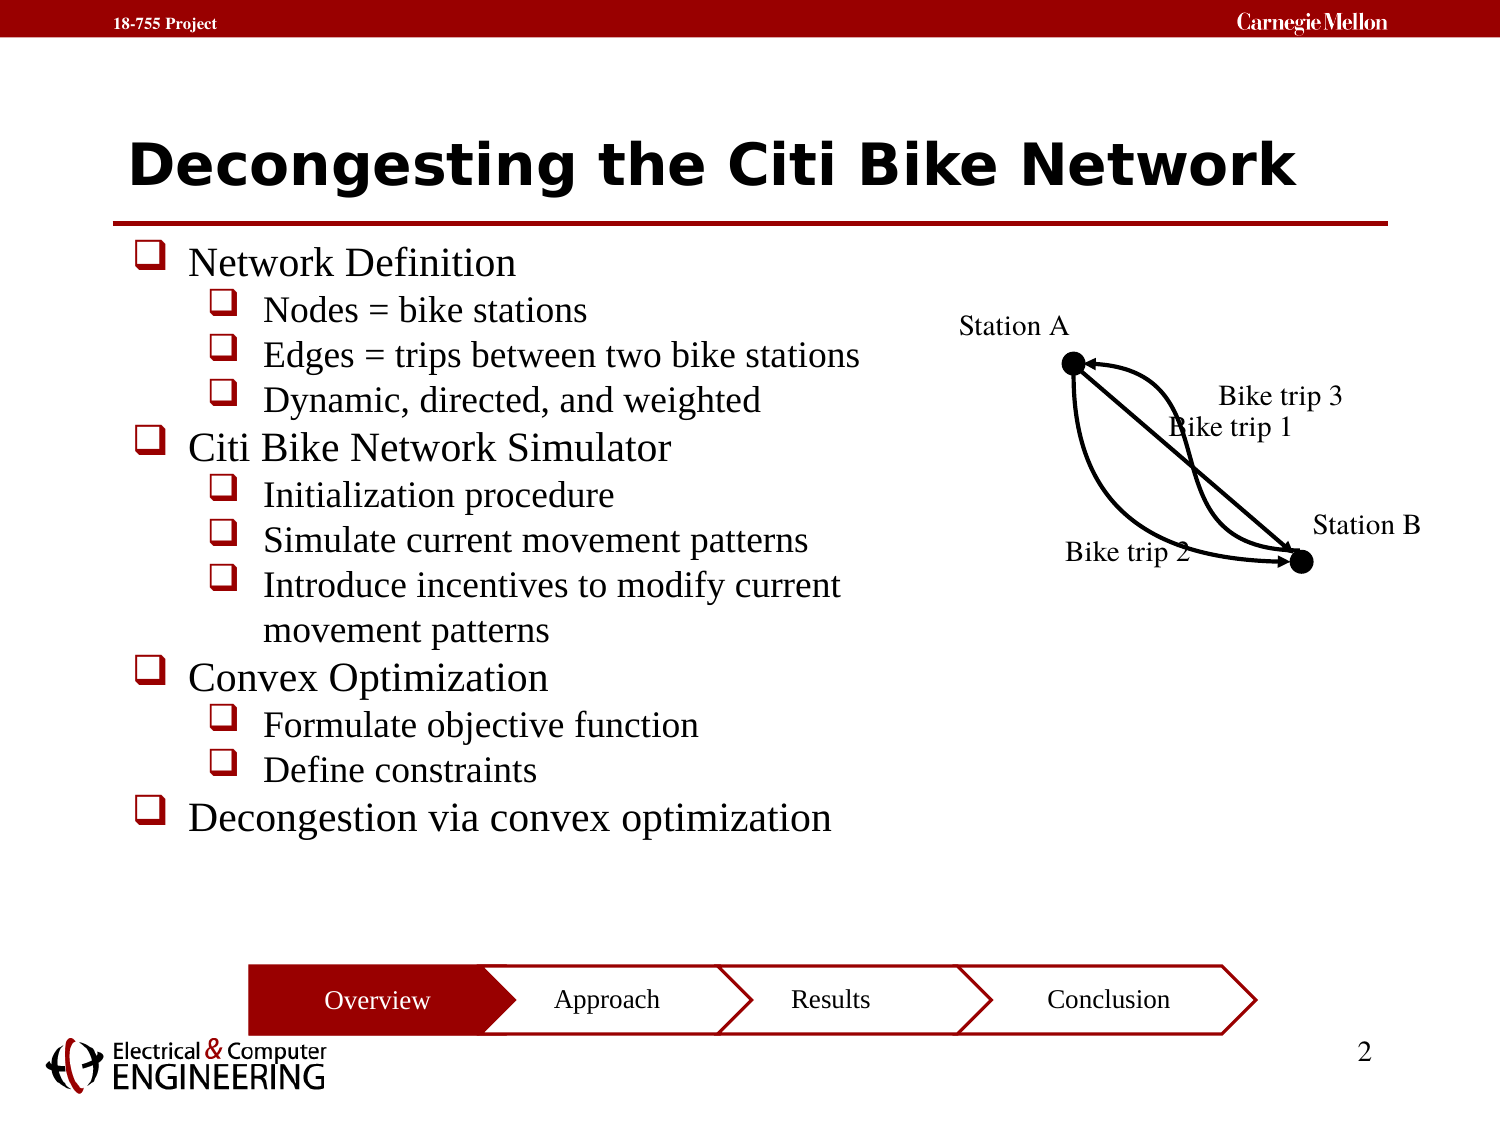

# Decongesting the Citi Bike Network
Network Definition
Nodes = bike stations
Edges = trips between two bike stations
Dynamic, directed, and weighted
Citi Bike Network Simulator
Initialization procedure
Simulate current movement patterns
Introduce incentives to modify current movement patterns
Convex Optimization
Formulate objective function
Define constraints
Decongestion via convex optimization
Station A

Bike trip 3
Bike trip 1
Bike trip 2
Station B

Overview
2